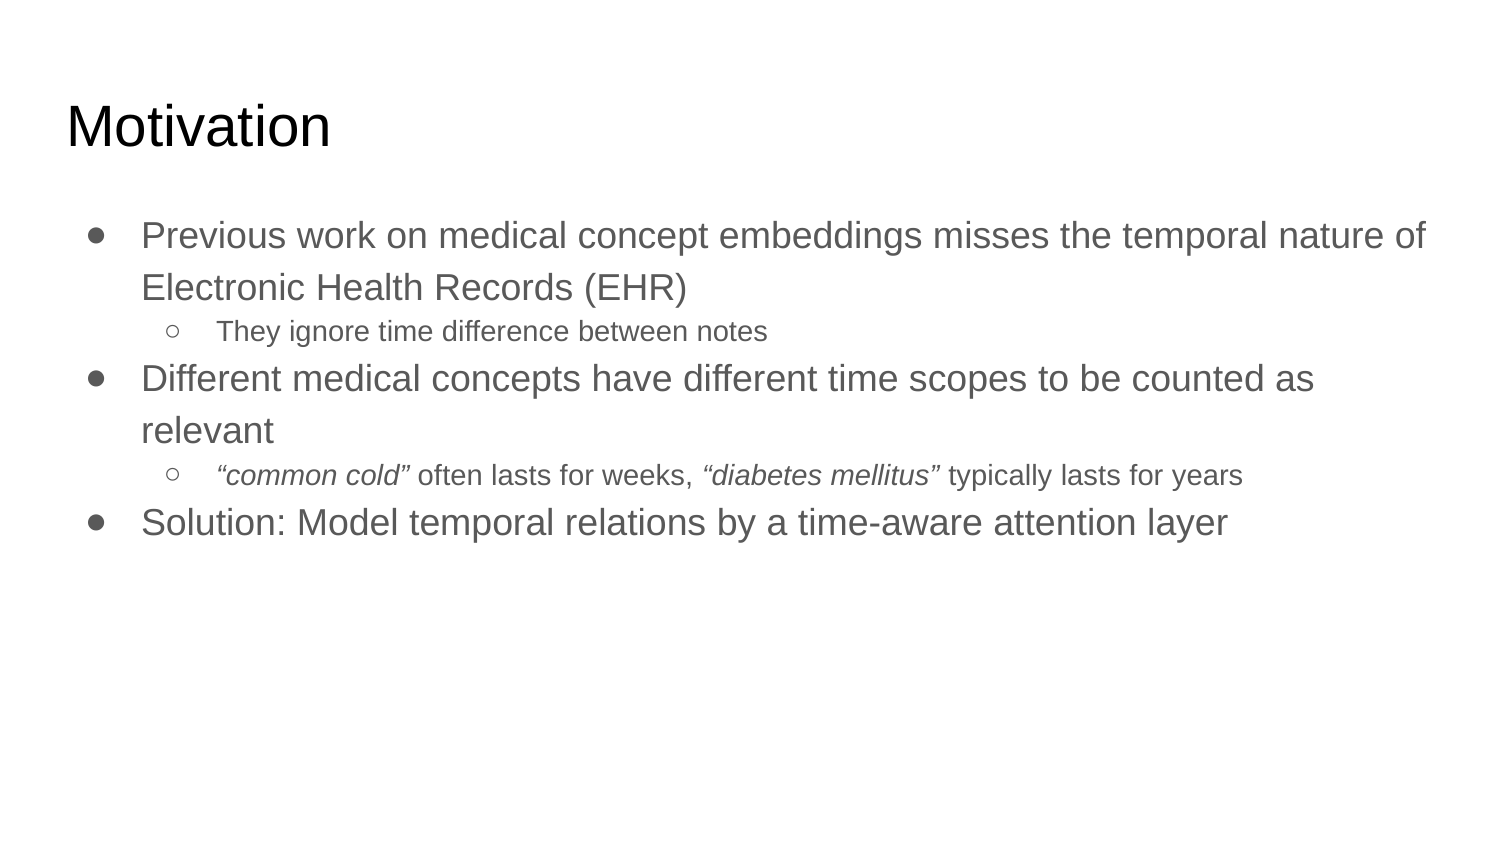

# Motivation
Previous work on medical concept embeddings misses the temporal nature of Electronic Health Records (EHR)
They ignore time difference between notes
Different medical concepts have different time scopes to be counted as relevant
“common cold” often lasts for weeks, “diabetes mellitus” typically lasts for years
Solution: Model temporal relations by a time-aware attention layer